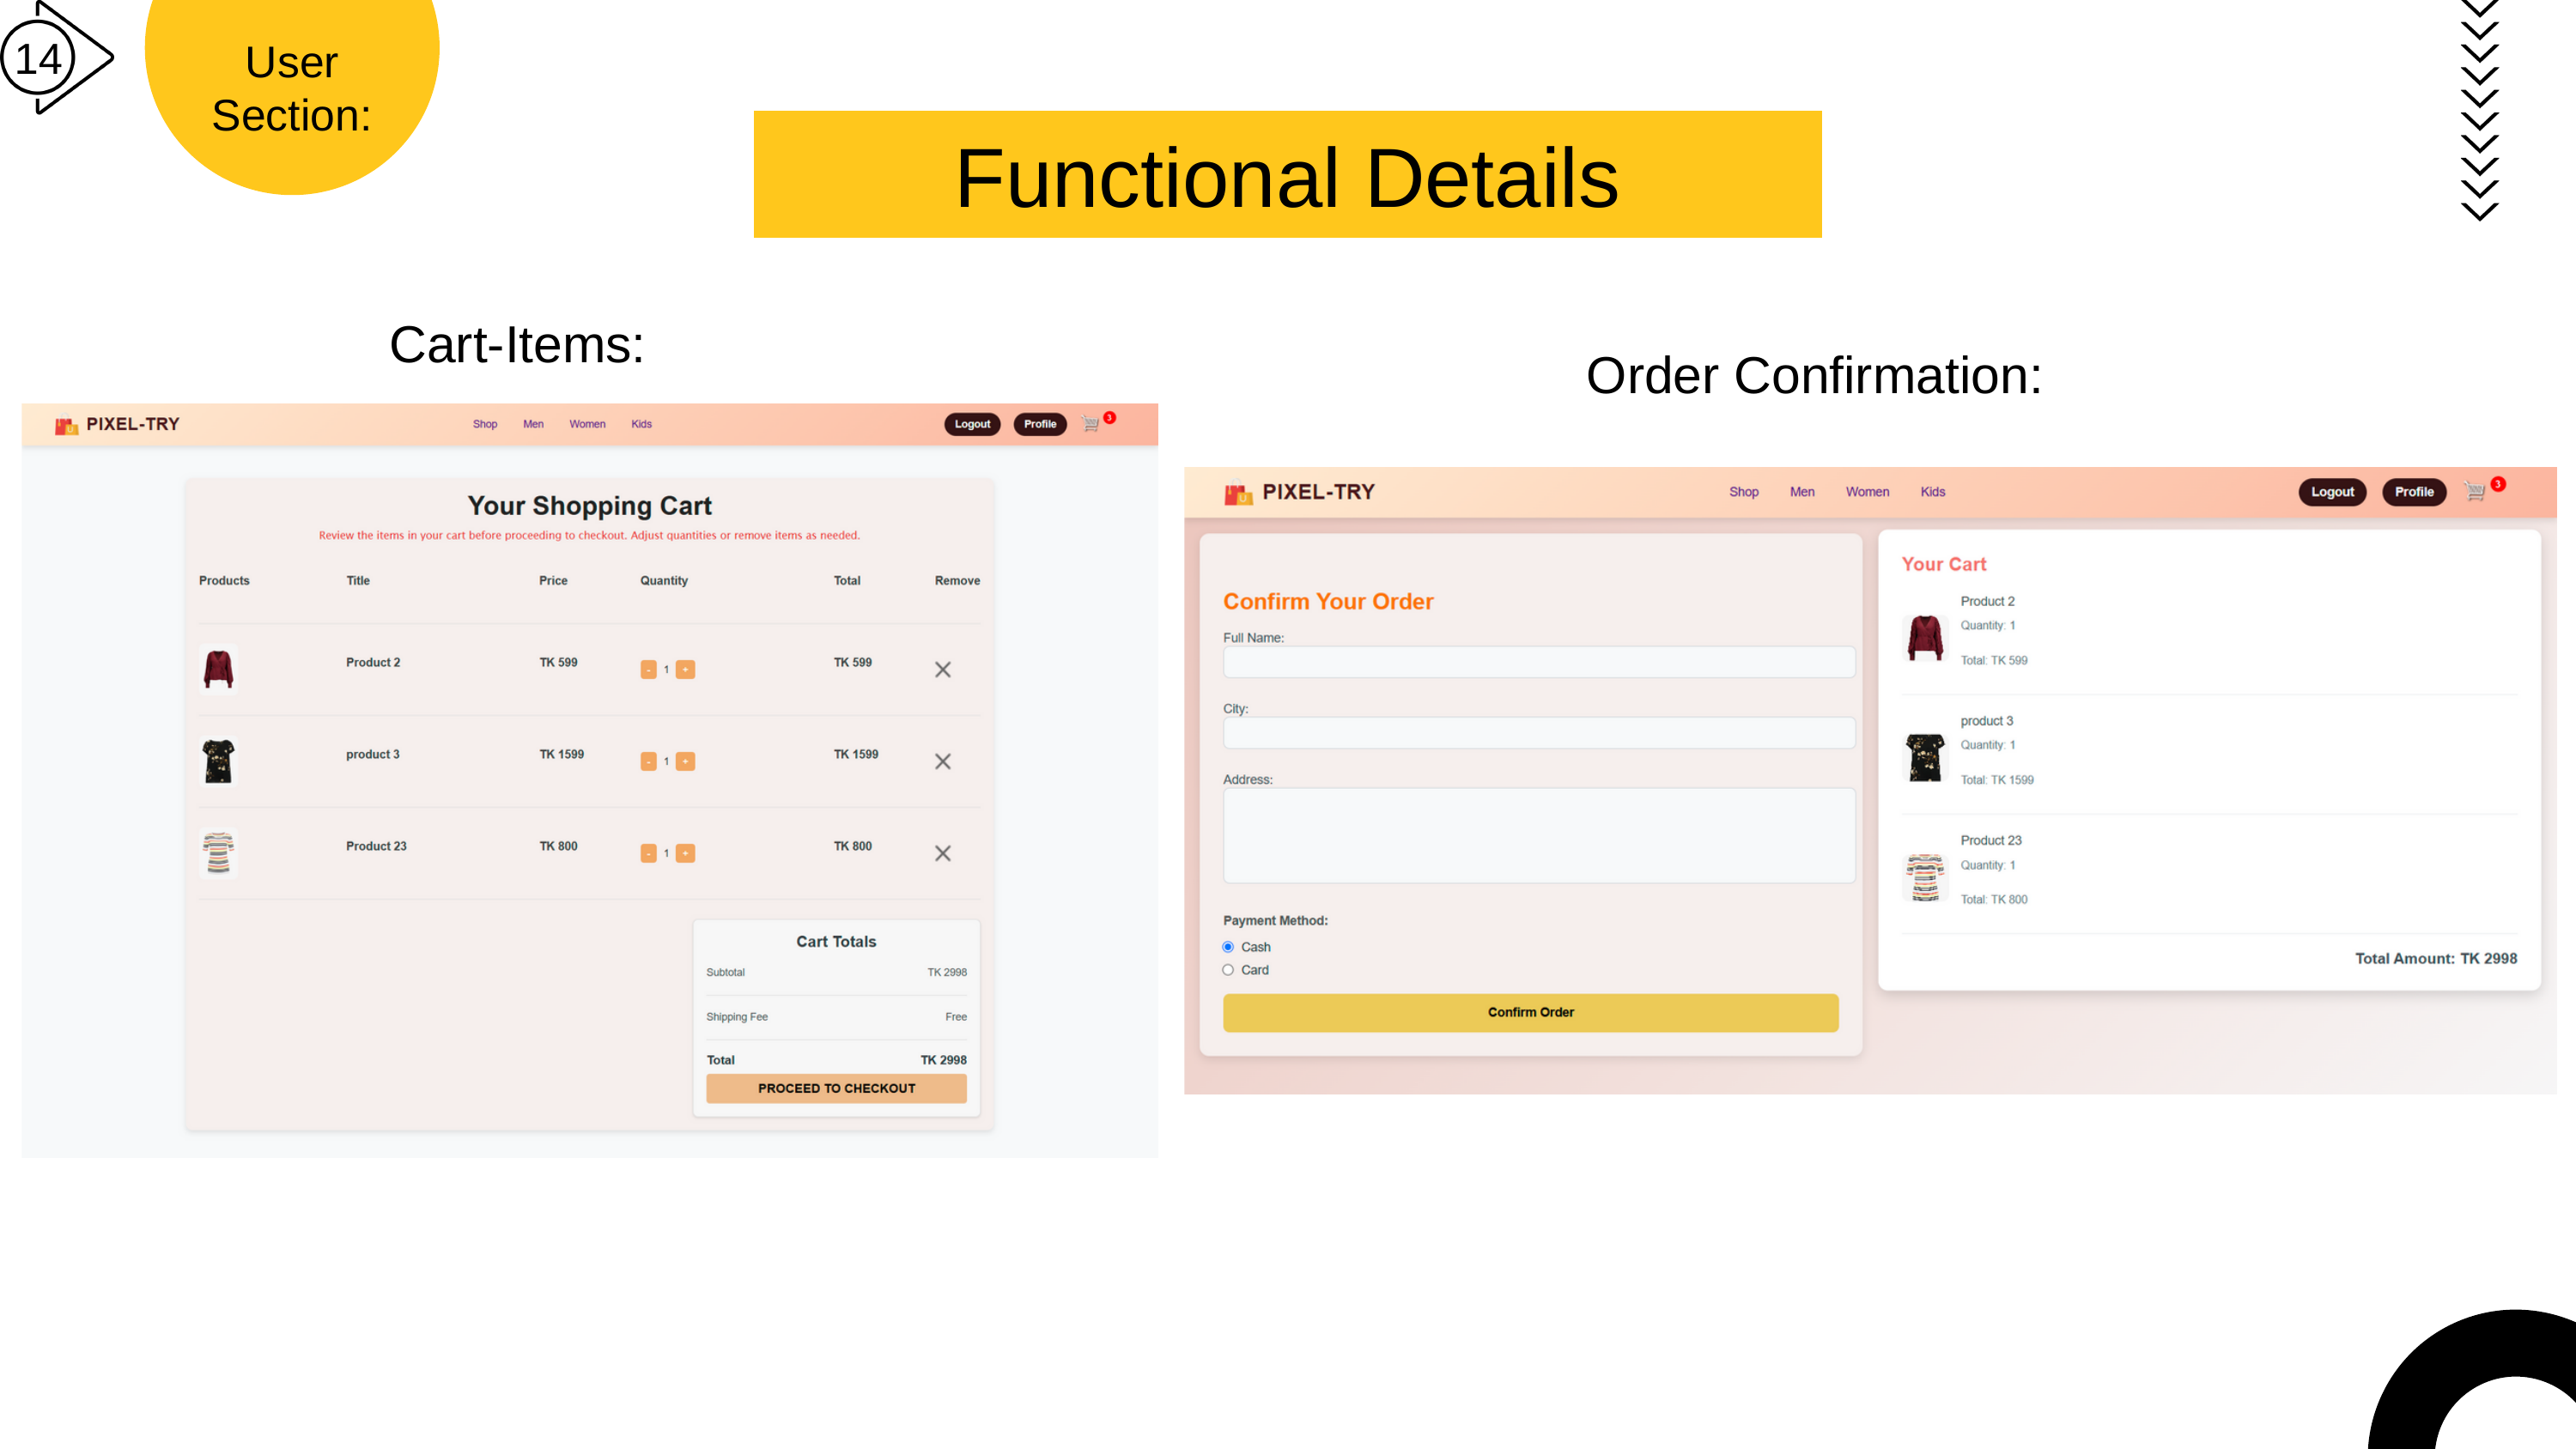

14

User Section:

Functional Details
Cart-Items:
Order Confirmation: